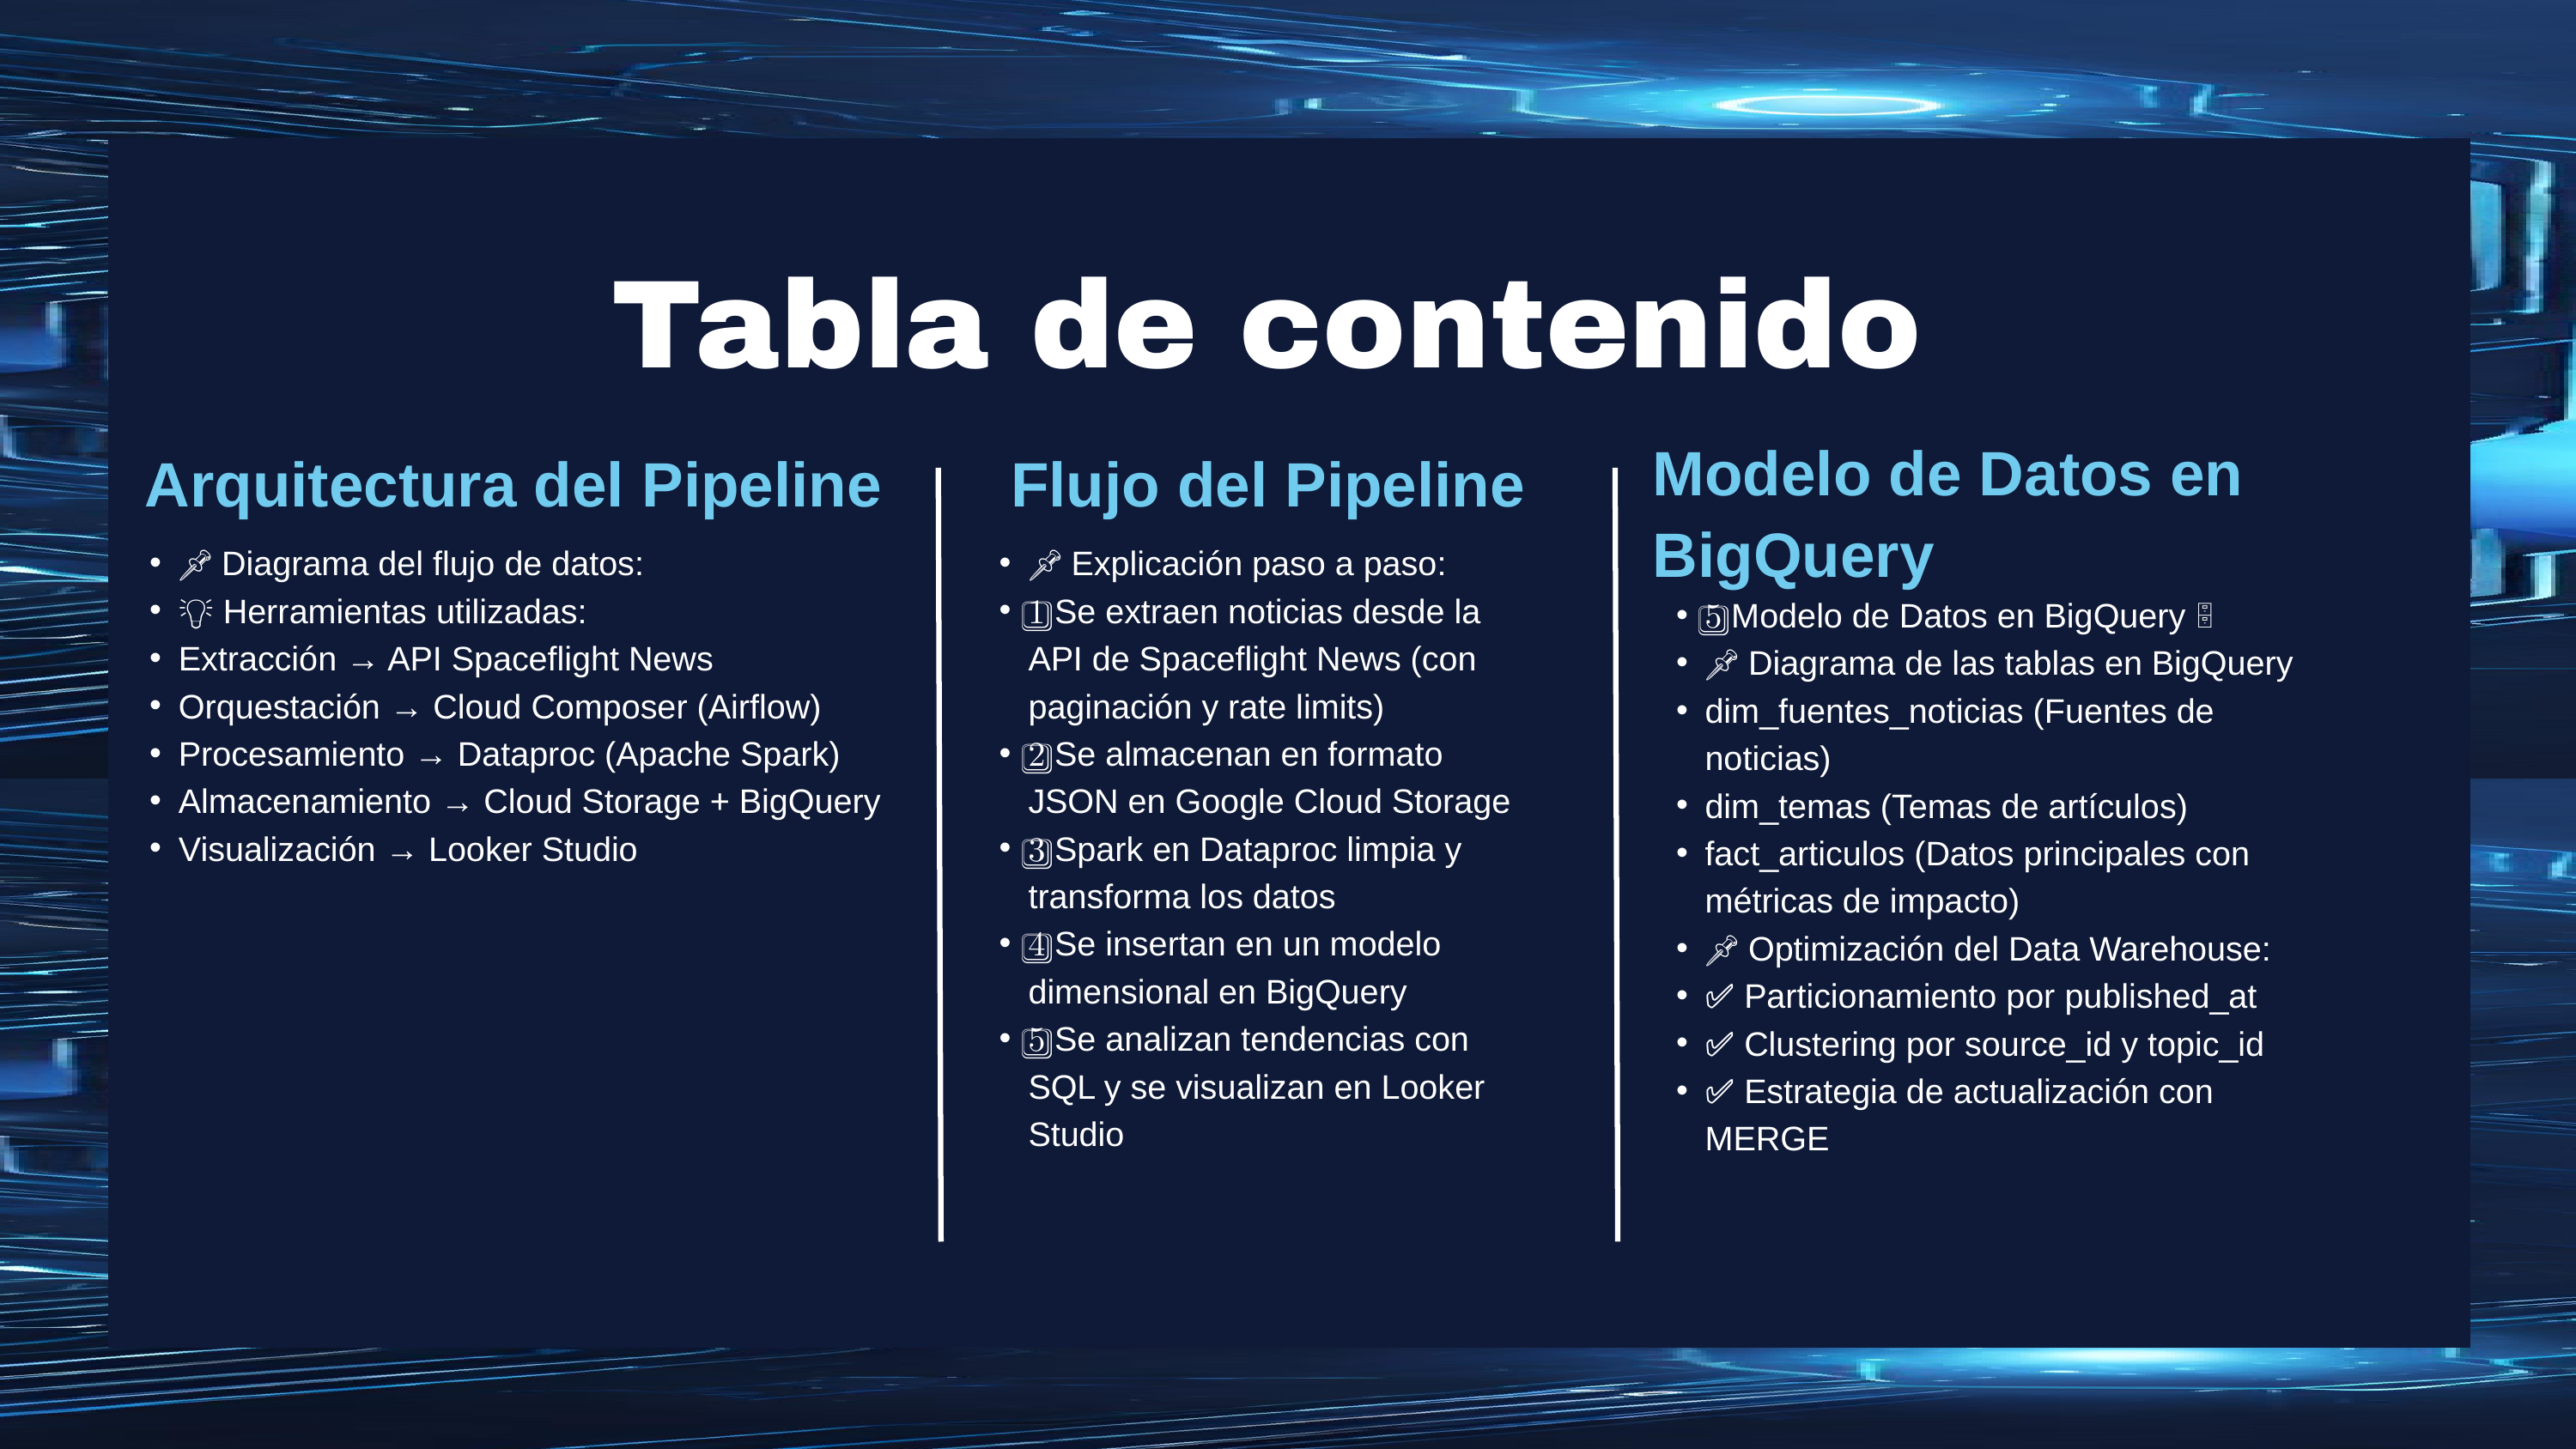

Tabla de contenido
Modelo de Datos en BigQuery
Arquitectura del Pipeline
Flujo del Pipeline

📌 Diagrama del flujo de datos:
💡 Herramientas utilizadas:
Extracción → API Spaceflight News
Orquestación → Cloud Composer (Airflow)
Procesamiento → Dataproc (Apache Spark)
Almacenamiento → Cloud Storage + BigQuery
Visualización → Looker Studio

📌 Explicación paso a paso:
1️⃣ Se extraen noticias desde la API de Spaceflight News (con paginación y rate limits)
2️⃣ Se almacenan en formato JSON en Google Cloud Storage
3️⃣ Spark en Dataproc limpia y transforma los datos
4️⃣ Se insertan en un modelo dimensional en BigQuery
5️⃣ Se analizan tendencias con SQL y se visualizan en Looker Studio
5️⃣ Modelo de Datos en BigQuery 🗄️
📌 Diagrama de las tablas en BigQuery
dim_fuentes_noticias (Fuentes de noticias)
dim_temas (Temas de artículos)
fact_articulos (Datos principales con métricas de impacto)
📌 Optimización del Data Warehouse:
✅ Particionamiento por published_at
✅ Clustering por source_id y topic_id
✅ Estrategia de actualización con MERGE